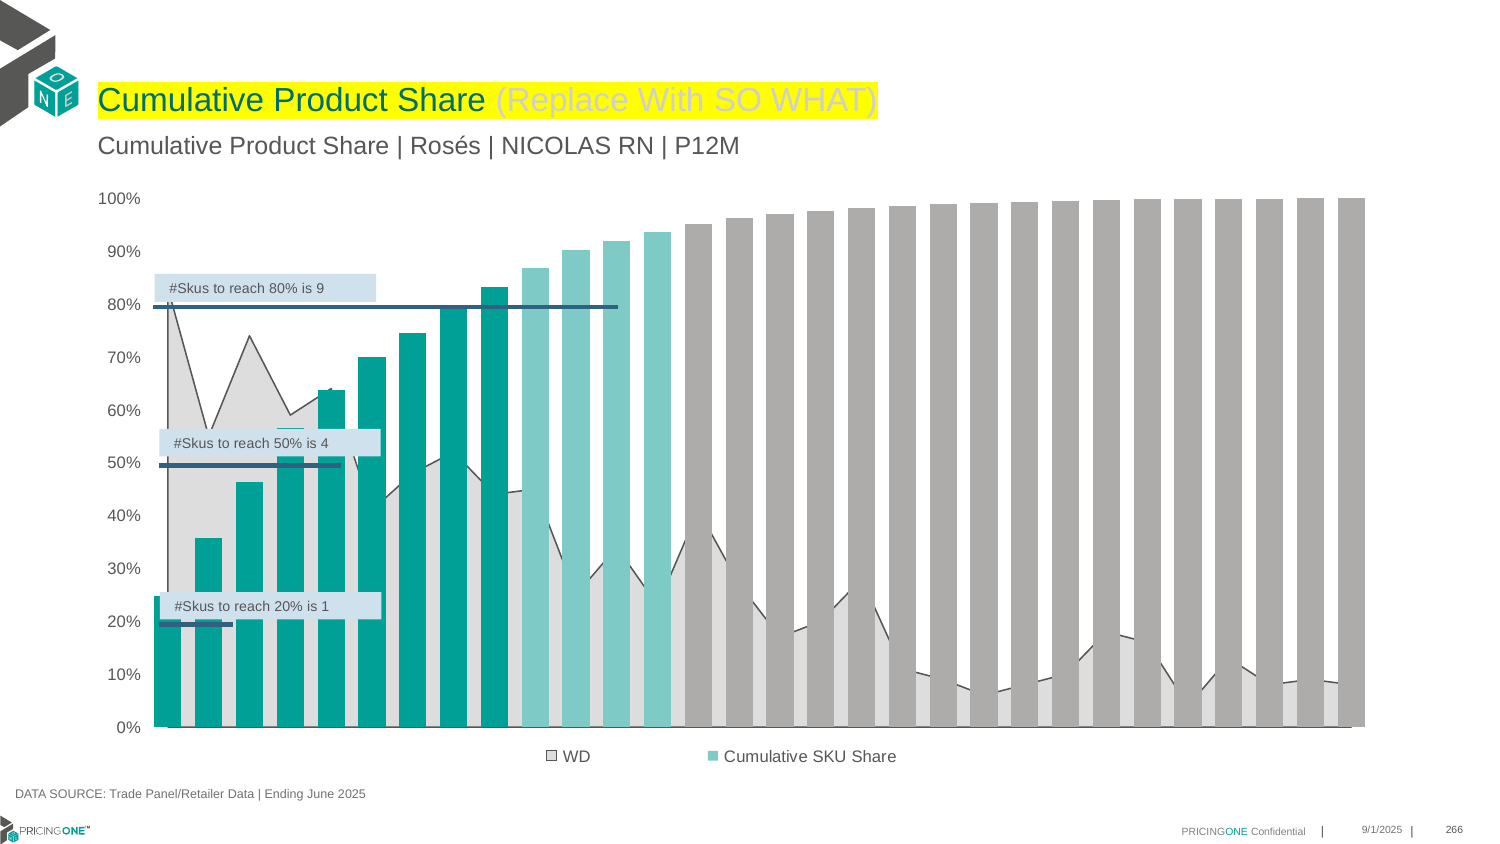

# Cumulative Product Share (Replace With SO WHAT)
Cumulative Product Share | Rosés | NICOLAS RN | P12M

### Chart

| Category | WD | Cumulative SKU Share |
|---|---|---|
| Ruinart | 0.83 | 0.2475688203264398 |
| Laurent Per | 0.55 | 0.35777352005846685 |
| Demoiselle | 0.74 | 0.4625463356180168 |
| Deutz | 0.59 | 0.566357872281589 |
| Nicolas | 0.64 | 0.6369394460136555 |
| Ruinart | 0.41 | 0.6992777240076112 |
| Nicolas Feu | 0.48 | 0.7455837135652255 |
| Besserat De | 0.52 | 0.7897103653518216 |
| Pommery | 0.44 | 0.8325136126309415 |
| Malard | 0.45 | 0.8687985989030887 |
| Ruinart | 0.25 | 0.9026342992211008 |
| Ruinart | 0.34 | 0.9196871234716654 |
| Bollinger | 0.23 | 0.9362066354580231 |
| Nicolas | 0.41 | 0.9516792752220489 |
| Deutz | 0.27 | 0.9623916092203765 |
| Besserat De | 0.17 | 0.9694695188996648 |
| Nicolas | 0.2 | 0.9759746117025829 |
| Nicolas | 0.28 | 0.9809324405290984 |
| Roederer | 0.11 | 0.9850014155819359 |
| Deutz | 0.09 | 0.9890506383286916 |
| Demoiselle | 0.06 | 0.9916118540172899 |
| Nicolas | 0.08 | 0.9934290661768095 |
| Ruinart | 0.1 | 0.9952067737241657 |
| Ruinart | 0.18 | 0.9966289397620506 |
| Henriot | 0.16 | 0.9977482371066823 |
| Laurent Per | 0.04 | 0.9984066473094068 |
| Perrier Jou | 0.13 | 0.999032137001995 |
| Demoiselle | 0.08 | 0.9994666877357932 |
| Besserat De | 0.09 | 0.9997563882249919 |
| Pommery | 0.08 | 1.0 |
#Skus to reach 80% is 9
#Skus to reach 50% is 4
#Skus to reach 20% is 1
DATA SOURCE: Trade Panel/Retailer Data | Ending June 2025

9/1/2025
266